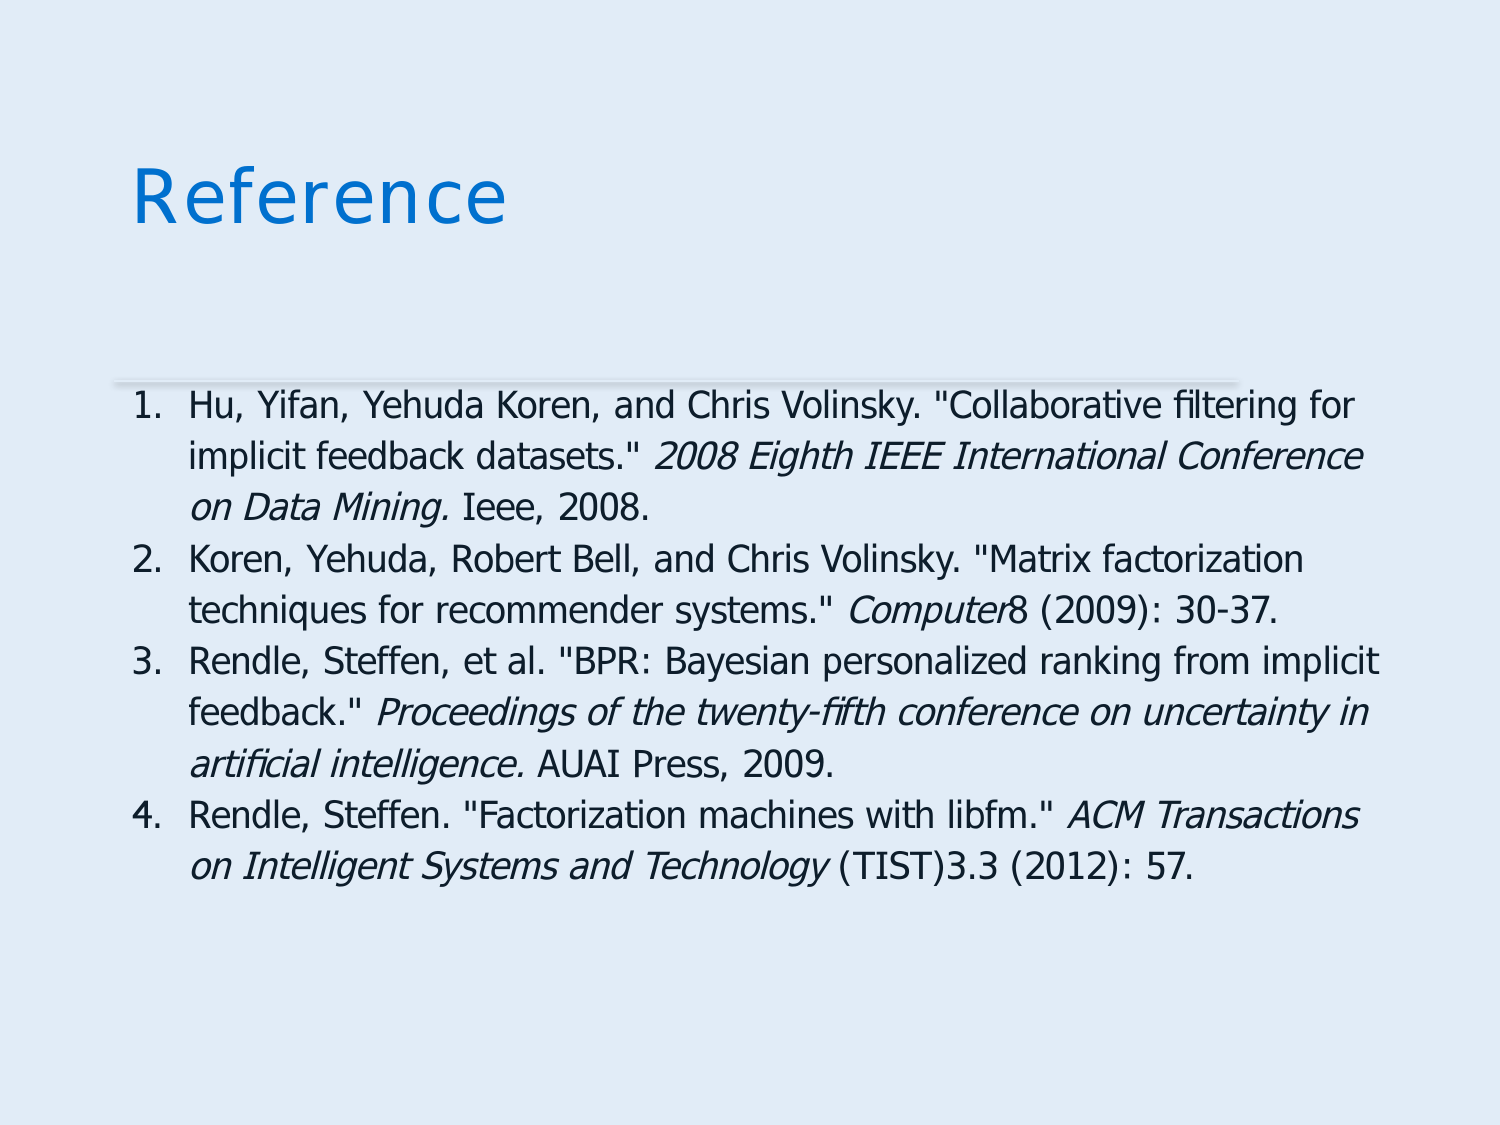

Reference
Hu, Yifan, Yehuda Koren, and Chris Volinsky. "Collaborative filtering for implicit feedback datasets." 2008 Eighth IEEE International Conference on Data Mining. Ieee, 2008.
Koren, Yehuda, Robert Bell, and Chris Volinsky. "Matrix factorization techniques for recommender systems." Computer8 (2009): 30-37.
Rendle, Steffen, et al. "BPR: Bayesian personalized ranking from implicit feedback." Proceedings of the twenty-fifth conference on uncertainty in artificial intelligence. AUAI Press, 2009.
Rendle, Steffen. "Factorization machines with libfm." ACM Transactions on Intelligent Systems and Technology (TIST)3.3 (2012): 57.